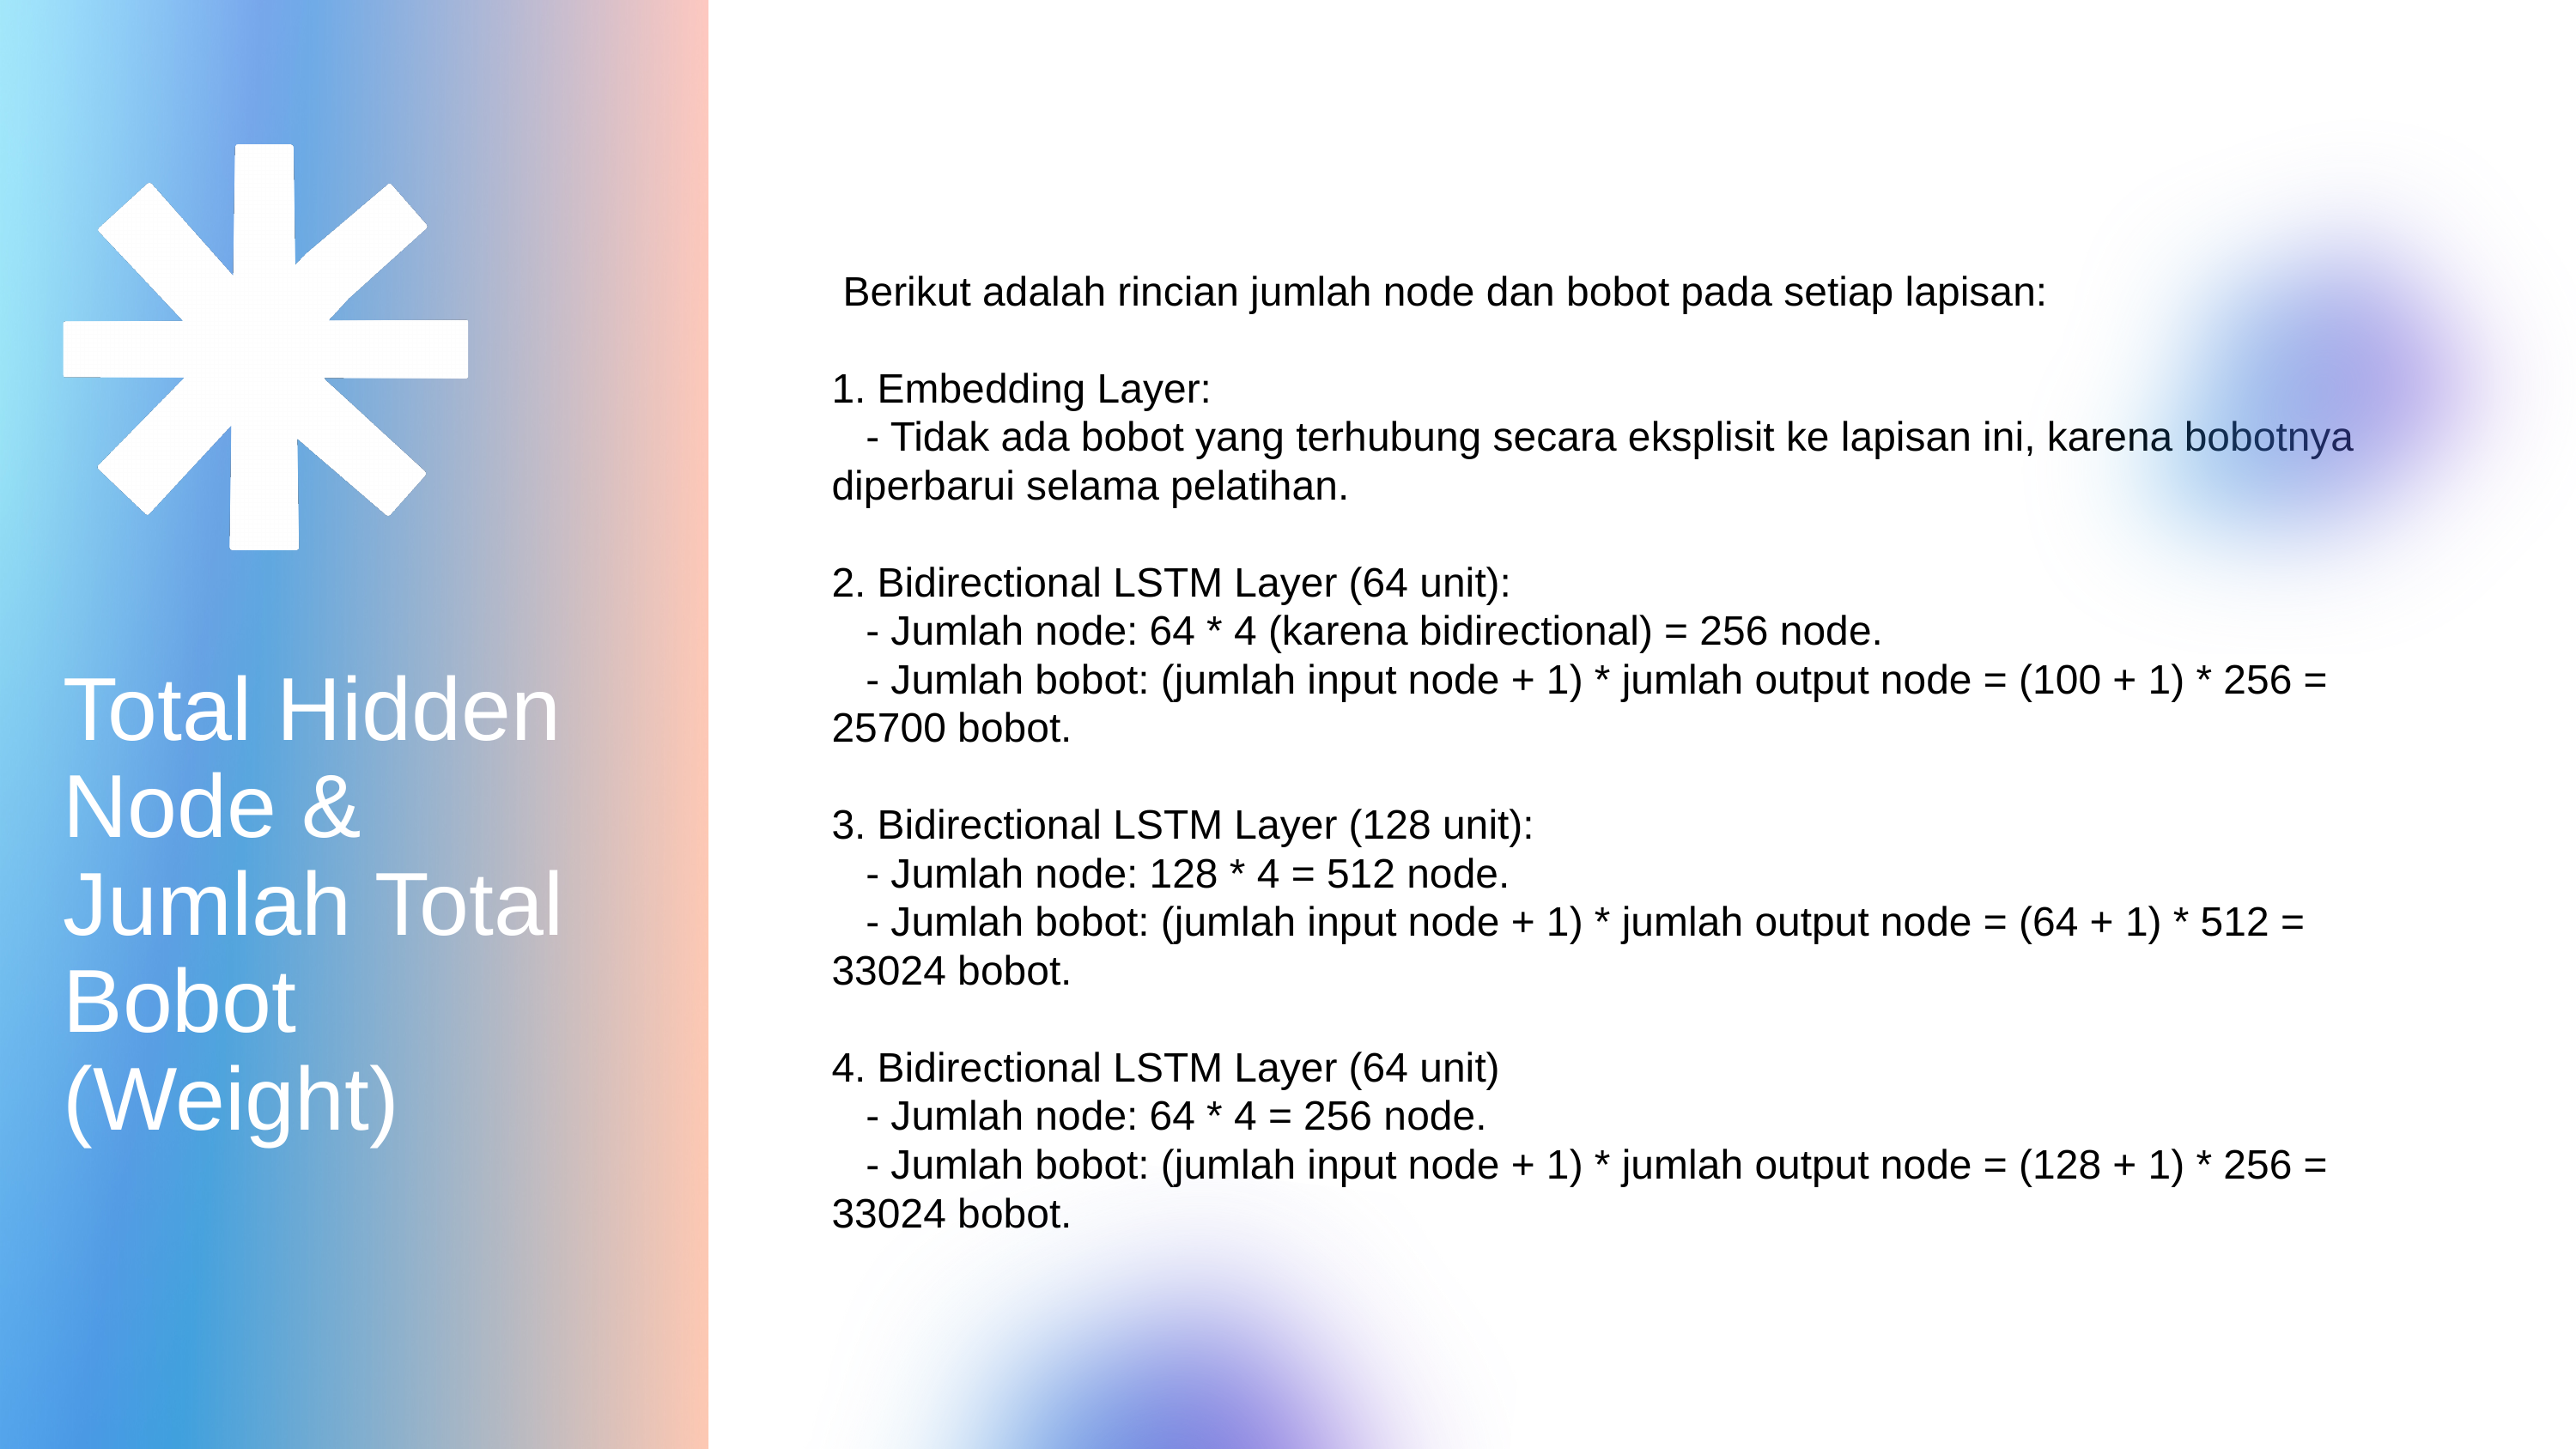

Berikut adalah rincian jumlah node dan bobot pada setiap lapisan:

1. Embedding Layer:
   - Tidak ada bobot yang terhubung secara eksplisit ke lapisan ini, karena bobotnya diperbarui selama pelatihan.

2. Bidirectional LSTM Layer (64 unit):
   - Jumlah node: 64 * 4 (karena bidirectional) = 256 node.
   - Jumlah bobot: (jumlah input node + 1) * jumlah output node = (100 + 1) * 256 = 25700 bobot.

3. Bidirectional LSTM Layer (128 unit):
   - Jumlah node: 128 * 4 = 512 node.
   - Jumlah bobot: (jumlah input node + 1) * jumlah output node = (64 + 1) * 512 = 33024 bobot.

4. Bidirectional LSTM Layer (64 unit)
   - Jumlah node: 64 * 4 = 256 node.
   - Jumlah bobot: (jumlah input node + 1) * jumlah output node = (128 + 1) * 256 = 33024 bobot.

Total Hidden Node & Jumlah Total Bobot (Weight)